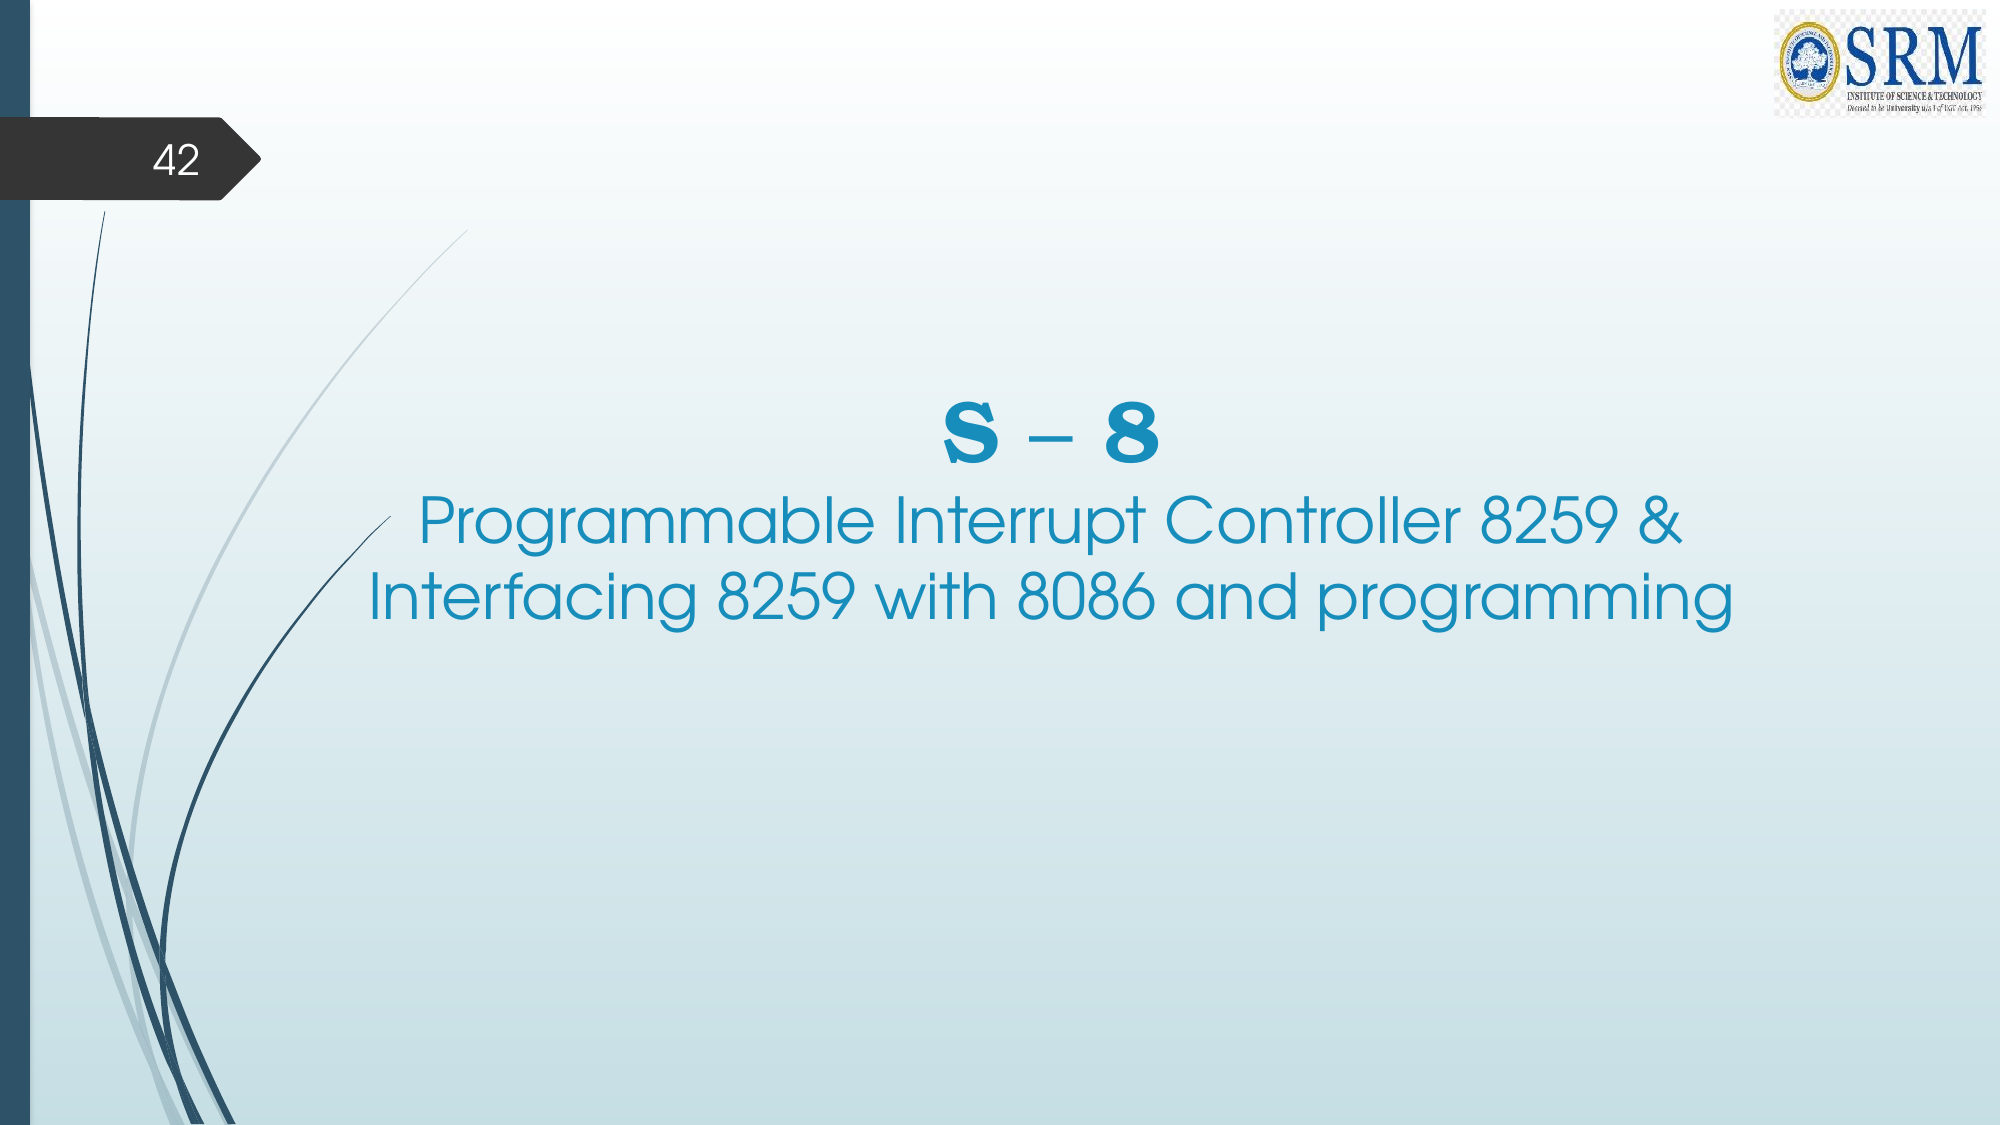

42
# S – 8 Programmable Interrupt Controller 8259 & Interfacing 8259 with 8086 and programming